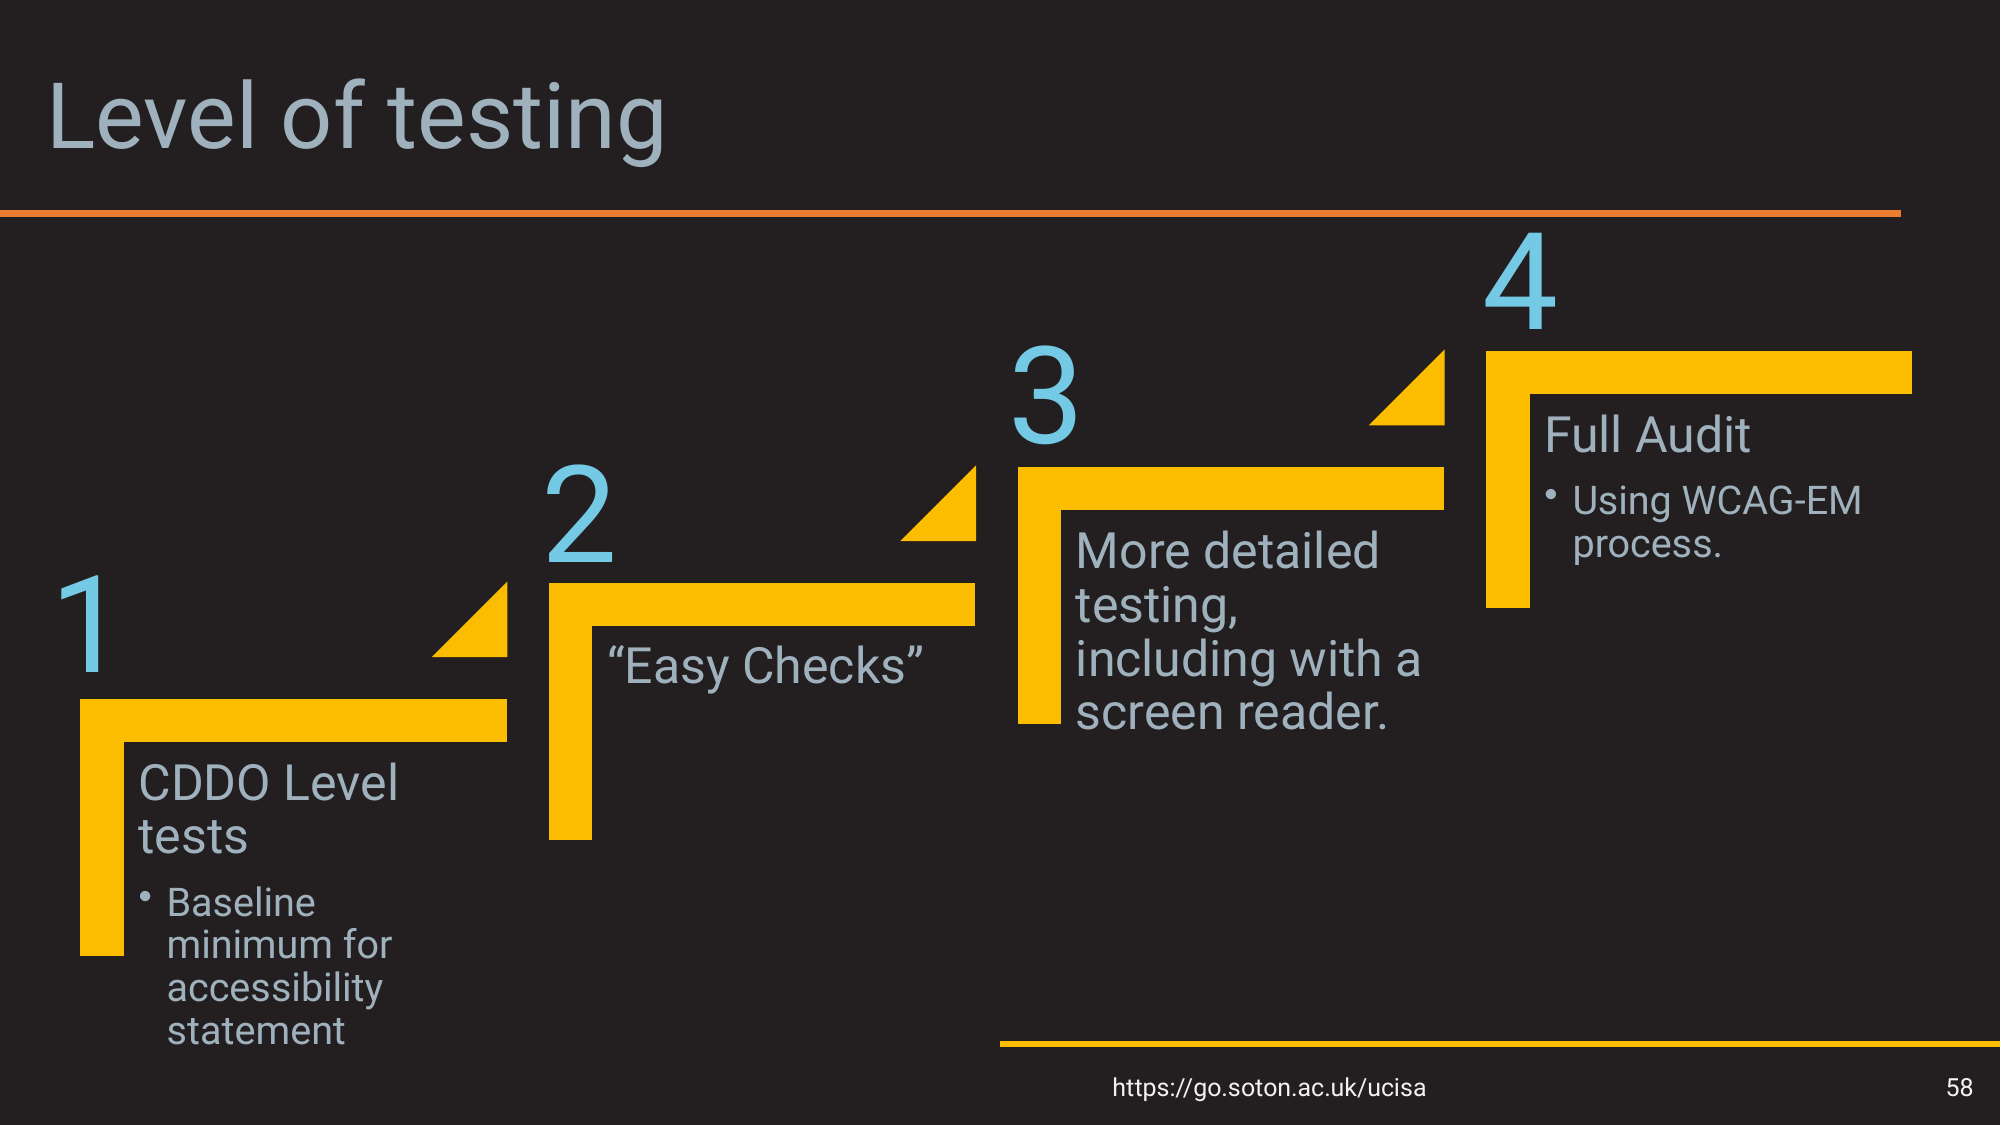

# Level of testing 1

 4

 3
CDDO Level tests
Baseline minimum for accessibility statement
“Easy Checks”
More detailed testing, including with a screen reader.
Full Audit
Using WCAG-EM process.

 2

 1
58
https://go.soton.ac.uk/ucisa